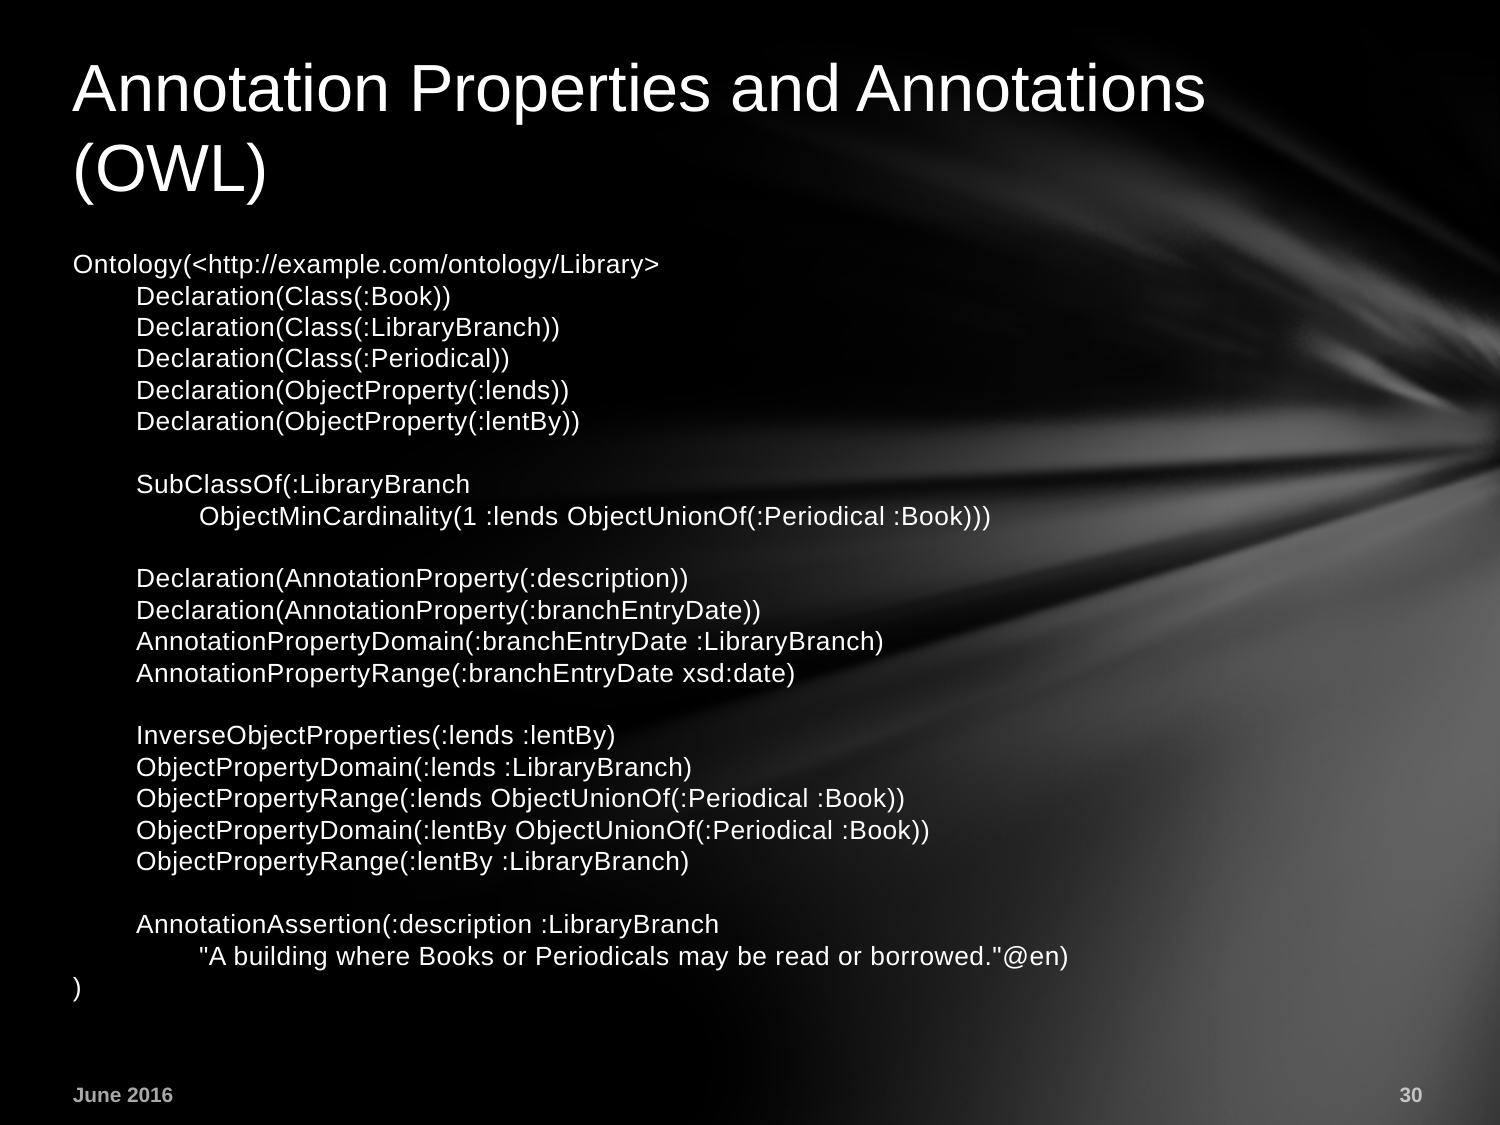

# Annotation Properties and Annotations (OWL)
Ontology(<http://example.com/ontology/Library>
        Declaration(Class(:Book))
        Declaration(Class(:LibraryBranch))
        Declaration(Class(:Periodical))
        Declaration(ObjectProperty(:lends))
        Declaration(ObjectProperty(:lentBy))

        SubClassOf(:LibraryBranch
                ObjectMinCardinality(1 :lends ObjectUnionOf(:Periodical :Book)))

        Declaration(AnnotationProperty(:description))
        Declaration(AnnotationProperty(:branchEntryDate))
        AnnotationPropertyDomain(:branchEntryDate :LibraryBranch)
        AnnotationPropertyRange(:branchEntryDate xsd:date)

        InverseObjectProperties(:lends :lentBy)
        ObjectPropertyDomain(:lends :LibraryBranch)
        ObjectPropertyRange(:lends ObjectUnionOf(:Periodical :Book))
        ObjectPropertyDomain(:lentBy ObjectUnionOf(:Periodical :Book))
        ObjectPropertyRange(:lentBy :LibraryBranch)

        AnnotationAssertion(:description :LibraryBranch
                "A building where Books or Periodicals may be read or borrowed."@en)
)
June 2016

30